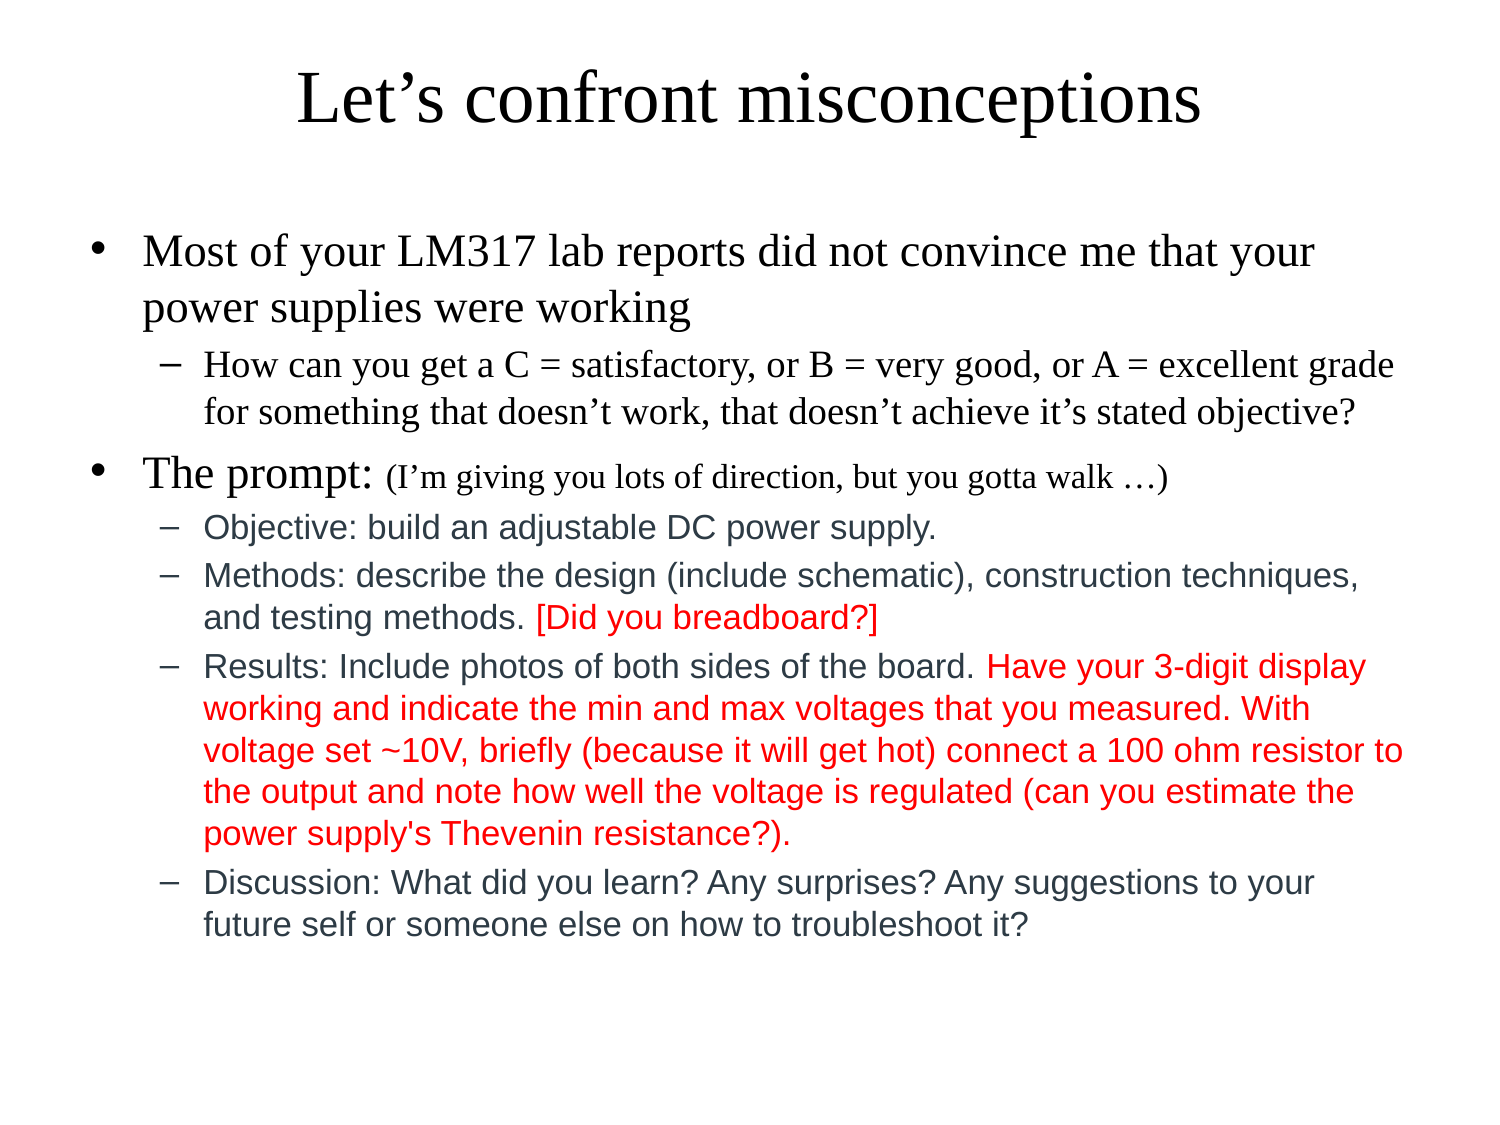

# Let’s confront misconceptions
Most of your LM317 lab reports did not convince me that your power supplies were working
How can you get a C = satisfactory, or B = very good, or A = excellent grade for something that doesn’t work, that doesn’t achieve it’s stated objective?
The prompt: (I’m giving you lots of direction, but you gotta walk …)
Objective: build an adjustable DC power supply.
Methods: describe the design (include schematic), construction techniques, and testing methods. [Did you breadboard?]
Results: Include photos of both sides of the board. Have your 3-digit display working and indicate the min and max voltages that you measured. With voltage set ~10V, briefly (because it will get hot) connect a 100 ohm resistor to the output and note how well the voltage is regulated (can you estimate the power supply's Thevenin resistance?).
Discussion: What did you learn? Any surprises? Any suggestions to your future self or someone else on how to troubleshoot it?